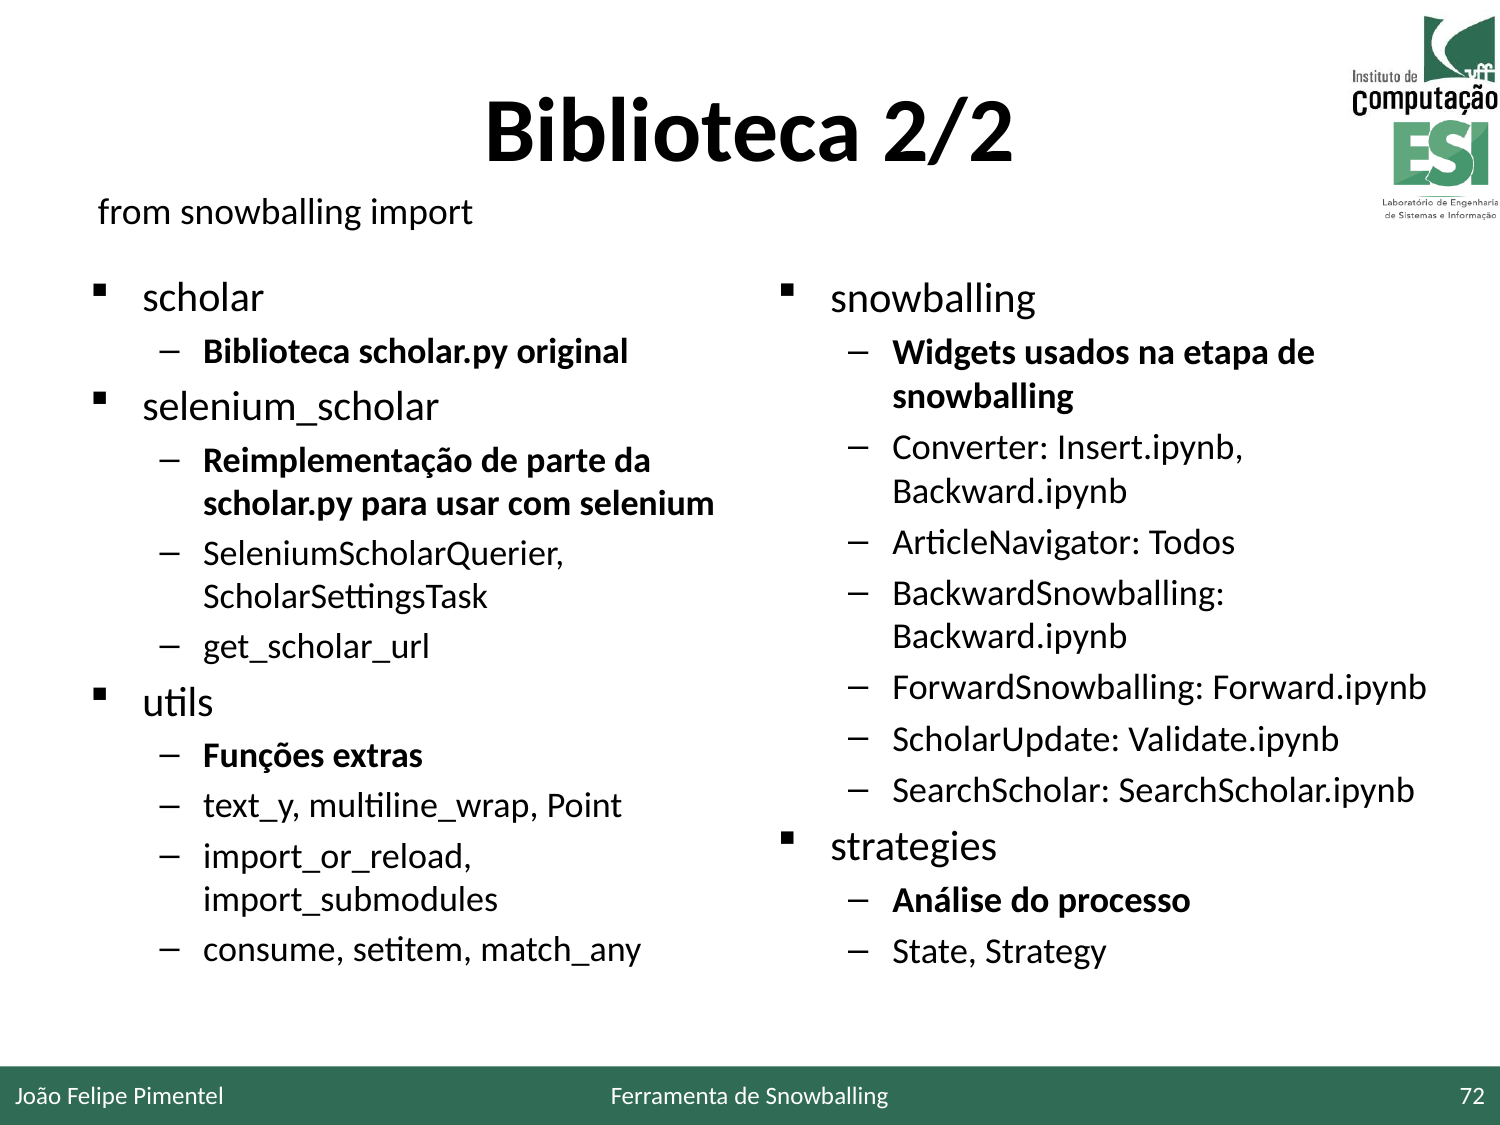

# Biblioteca 2/2
from snowballing import
scholar
Biblioteca scholar.py original
selenium_scholar
Reimplementação de parte da scholar.py para usar com selenium
SeleniumScholarQuerier, ScholarSettingsTask
get_scholar_url
utils
Funções extras
text_y, multiline_wrap, Point
import_or_reload, import_submodules
consume, setitem, match_any
snowballing
Widgets usados na etapa de snowballing
Converter: Insert.ipynb, Backward.ipynb
ArticleNavigator: Todos
BackwardSnowballing: Backward.ipynb
ForwardSnowballing: Forward.ipynb
ScholarUpdate: Validate.ipynb
SearchScholar: SearchScholar.ipynb
strategies
Análise do processo
State, Strategy

João Felipe Pimentel
Ferramenta de Snowballing
72